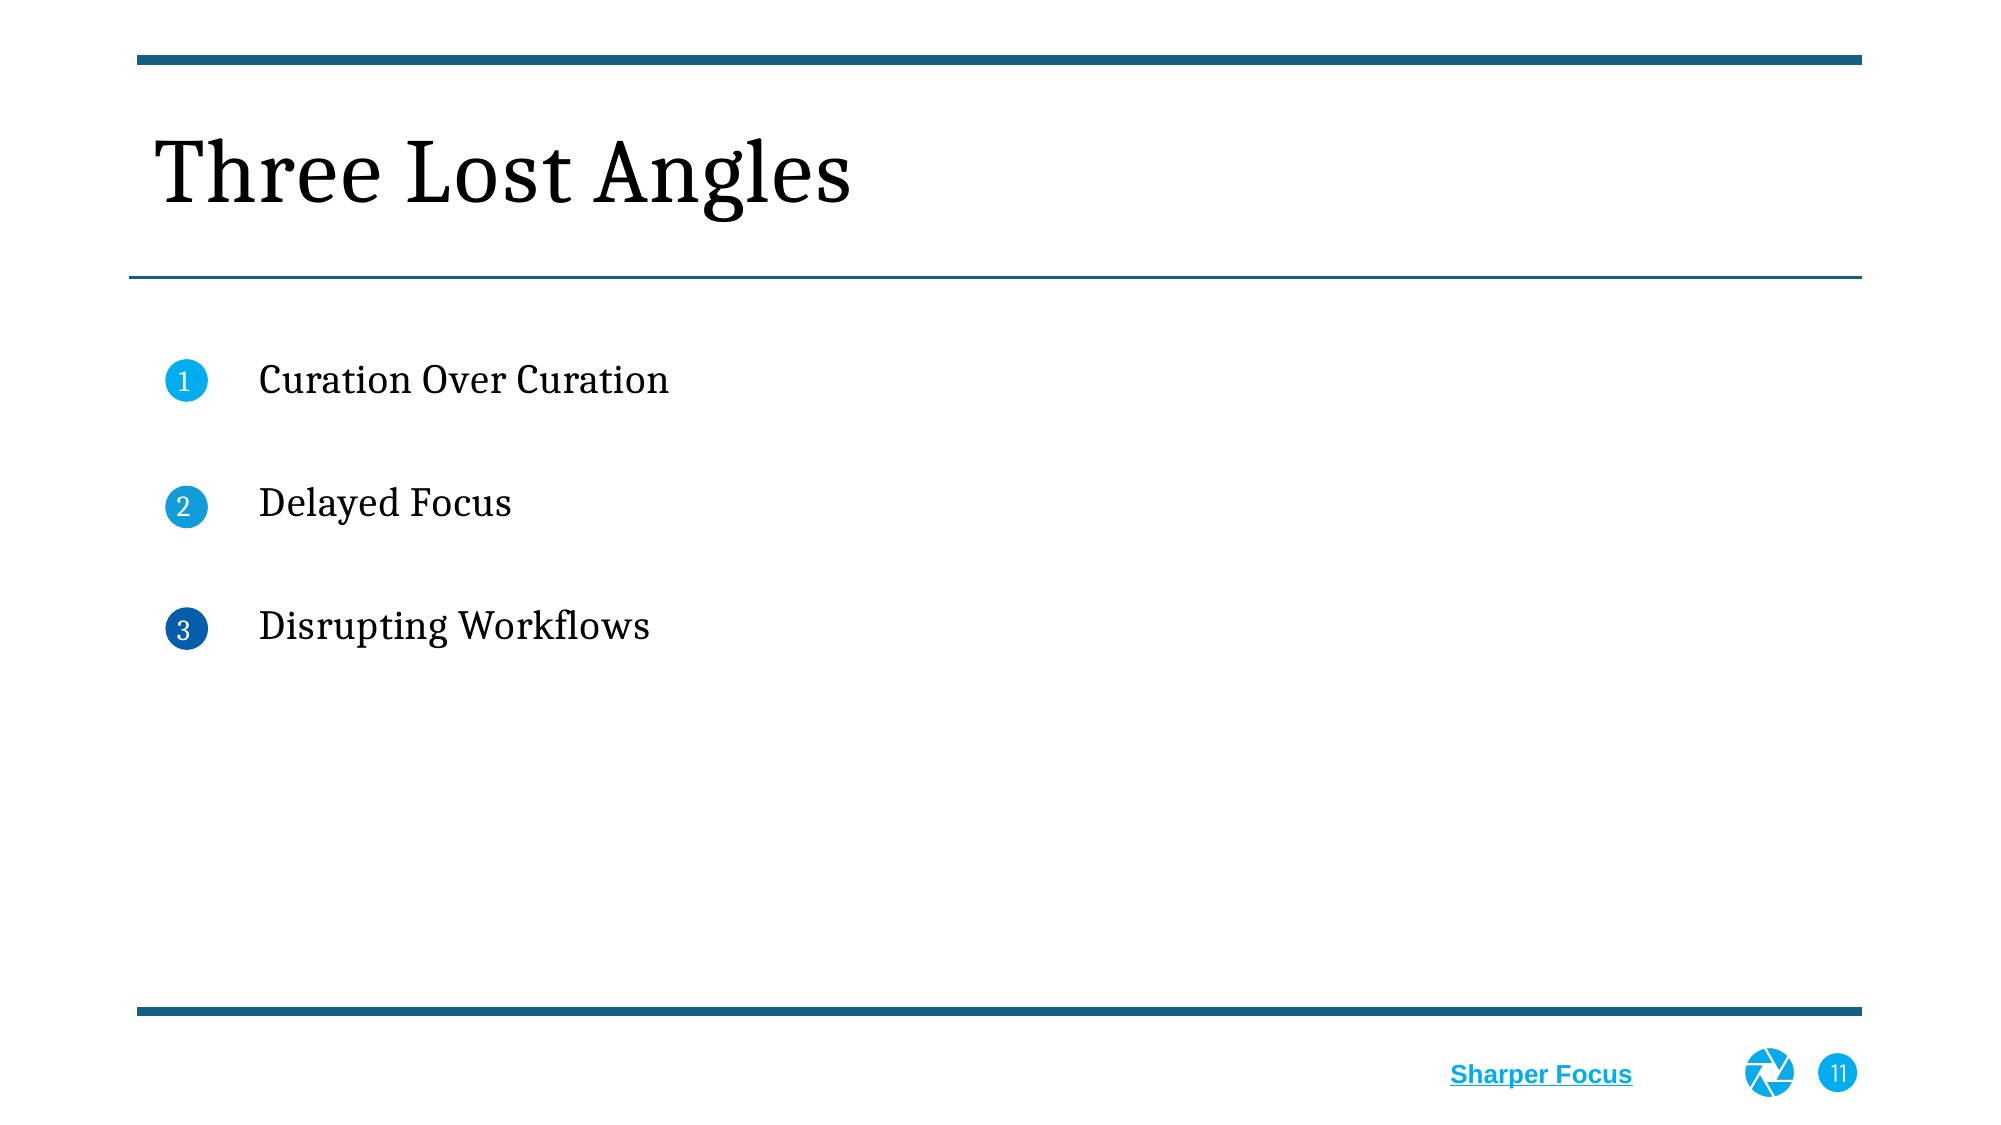

# Three Lost Angles
Curation Over Curation
1

Delayed Focus
2

Disrupting Workflows
3

11